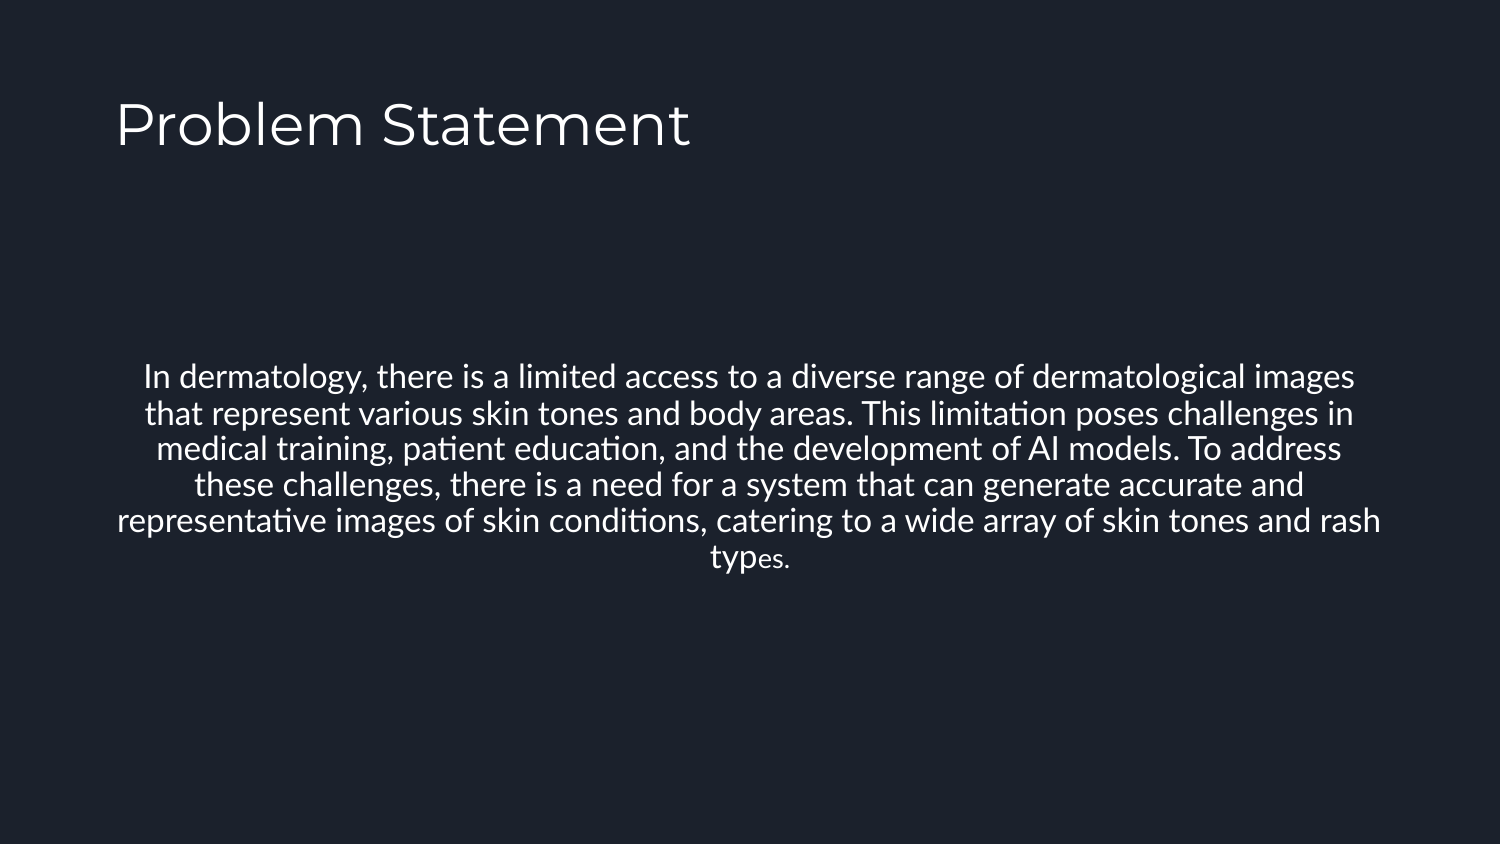

# Problem Statement
In dermatology, there is a limited access to a diverse range of dermatological images that represent various skin tones and body areas. This limitation poses challenges in medical training, patient education, and the development of AI models. To address these challenges, there is a need for a system that can generate accurate and representative images of skin conditions, catering to a wide array of skin tones and rash types.